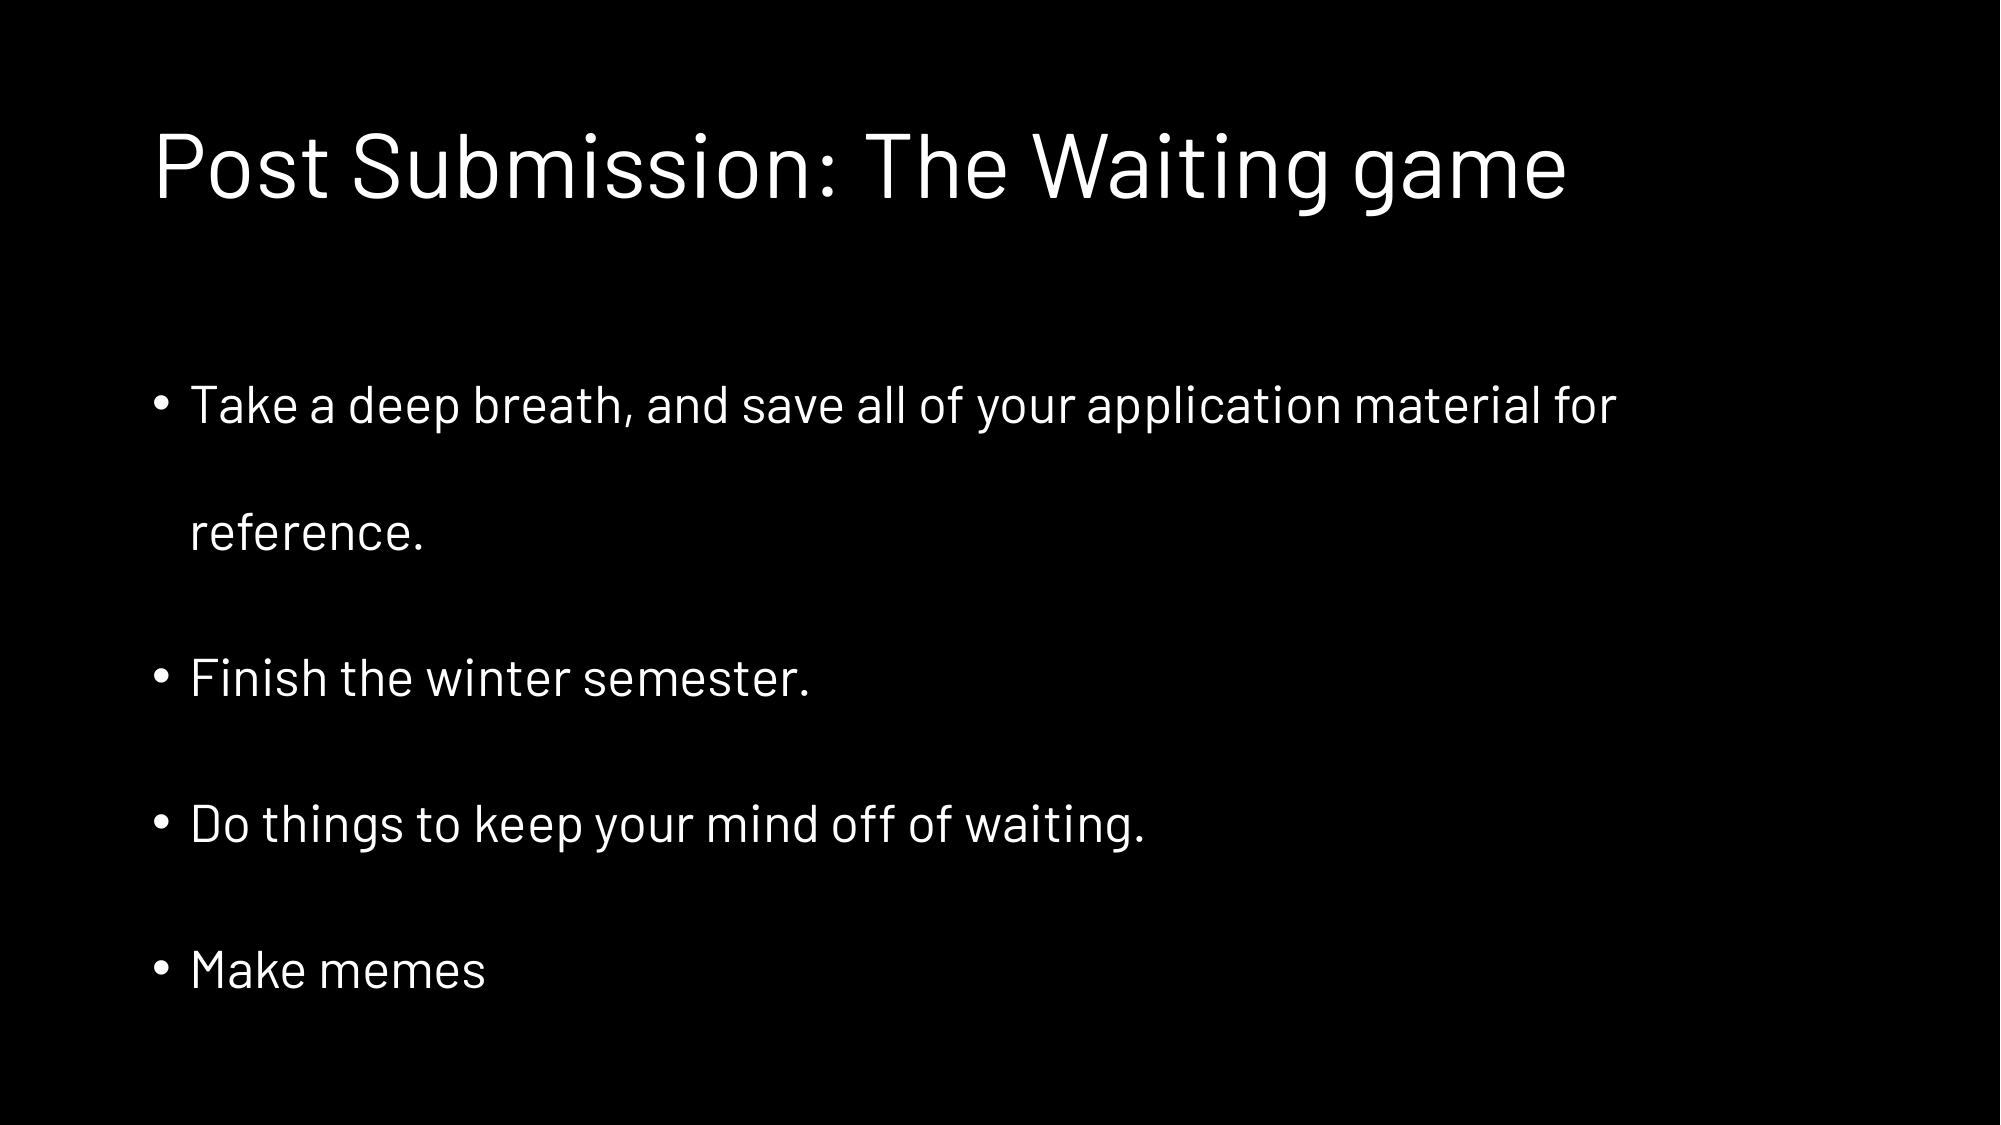

# Post Submission: The Waiting game
Take a deep breath, and save all of your application material for reference.
Finish the winter semester.
Do things to keep your mind off of waiting.
Make memes